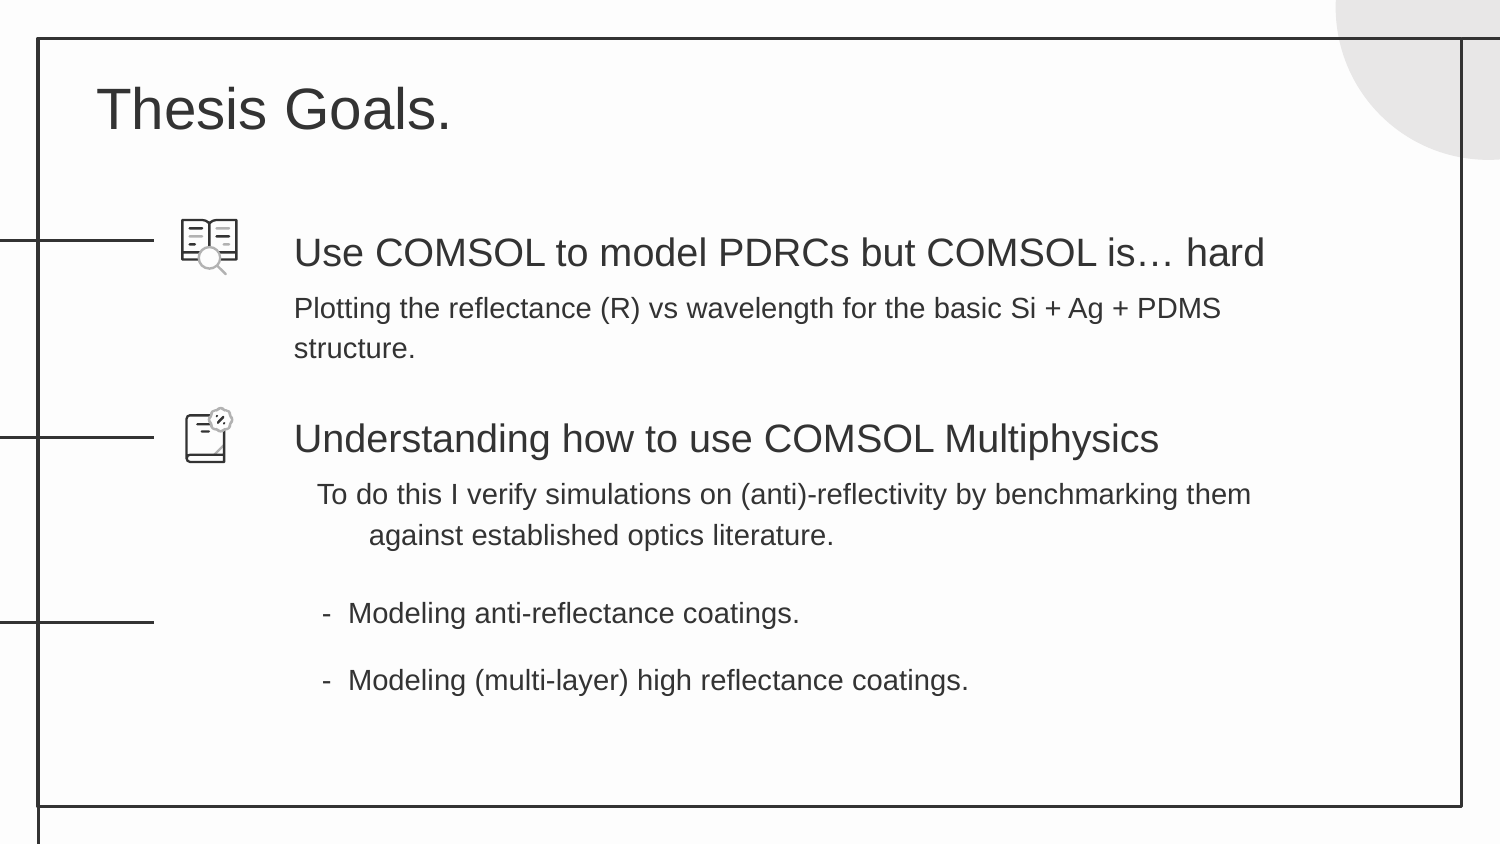

# Thesis Goals.
Use COMSOL to model PDRCs but COMSOL is… hard

Plotting the reflectance (R) vs wavelength for the basic Si + Ag + PDMS structure.
Understanding how to use COMSOL Multiphysics

To do this I verify simulations on (anti)-reflectivity by benchmarking them against established optics literature.
-  Modeling anti-reflectance coatings.
-  Modeling (multi-layer) high reflectance coatings.